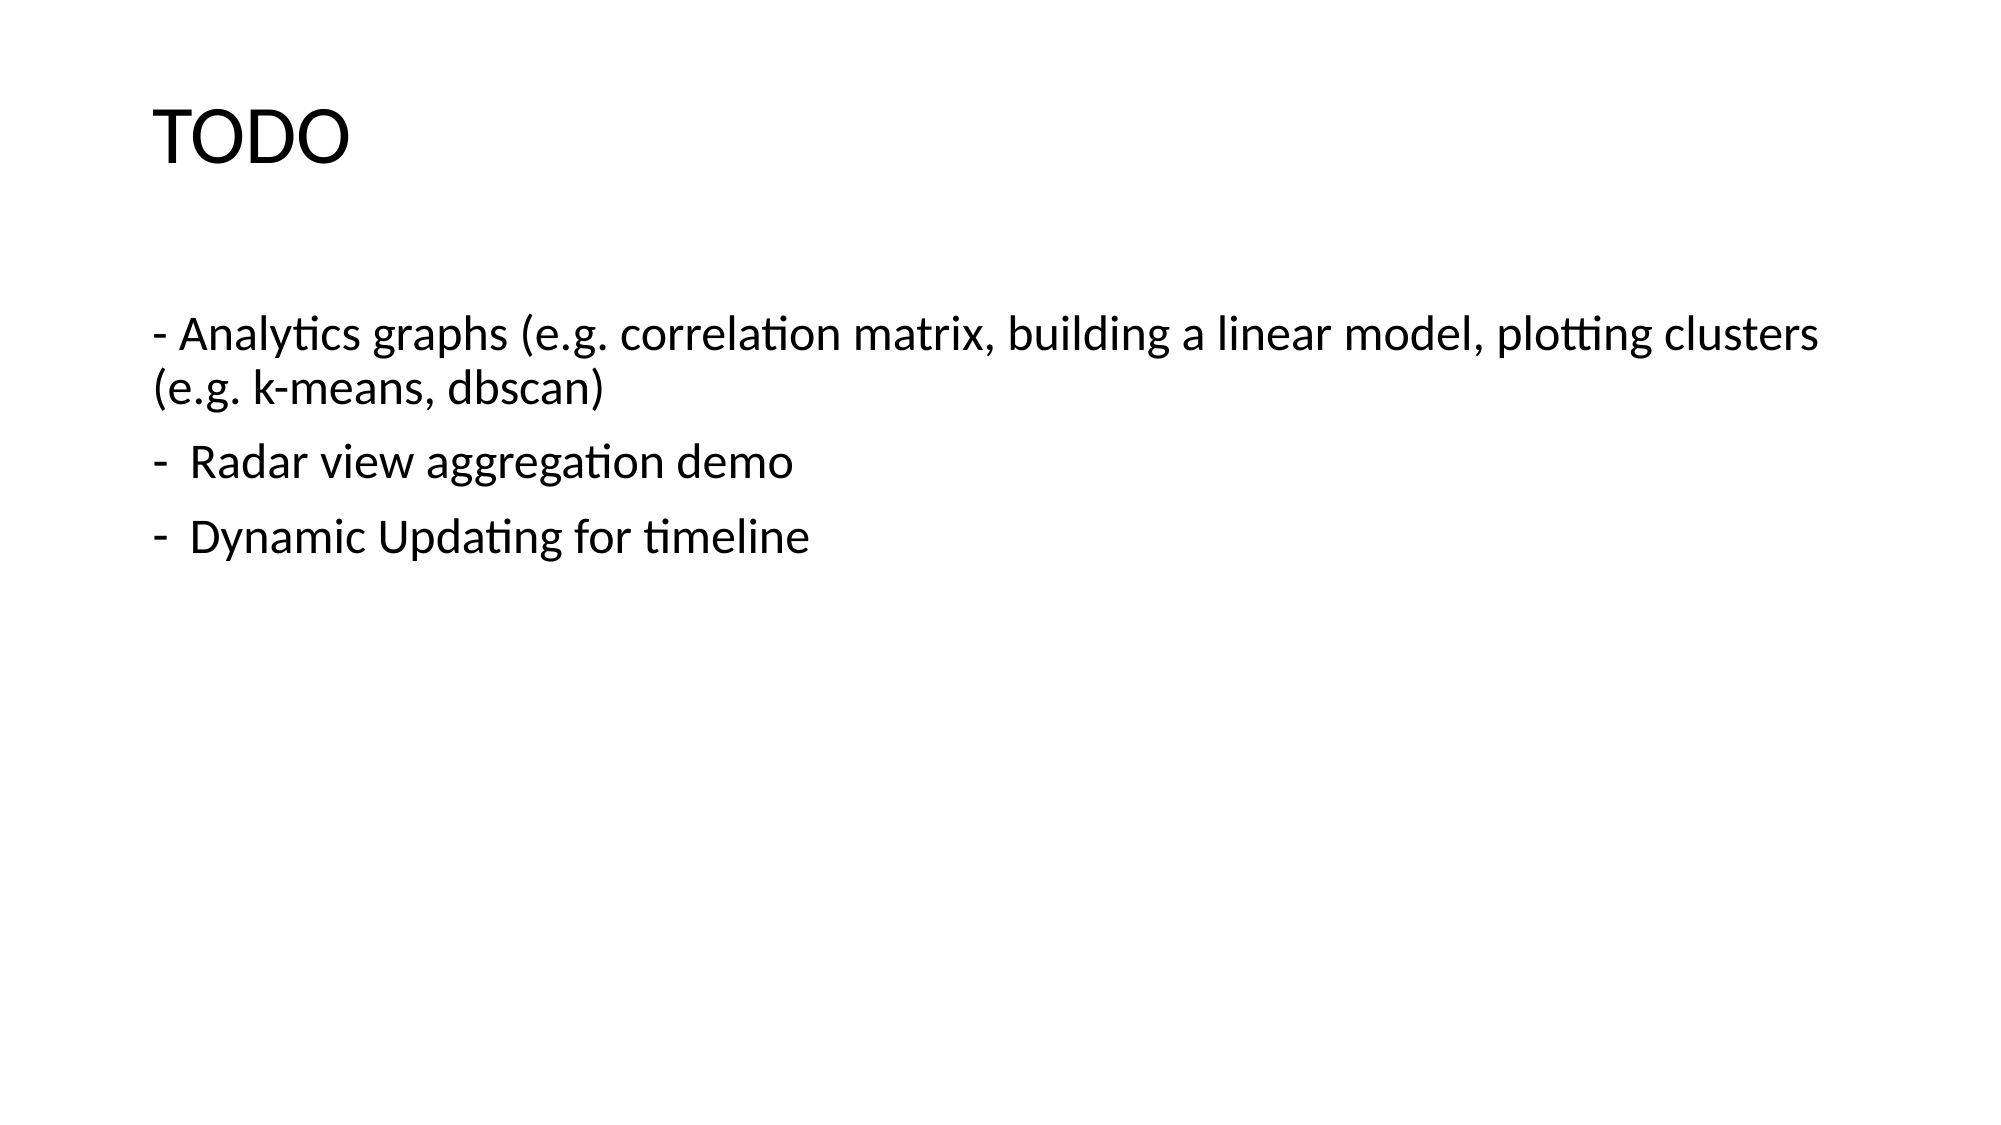

# TODO
- Analytics graphs (e.g. correlation matrix, building a linear model, plotting clusters (e.g. k-means, dbscan)
Radar view aggregation demo
Dynamic Updating for timeline